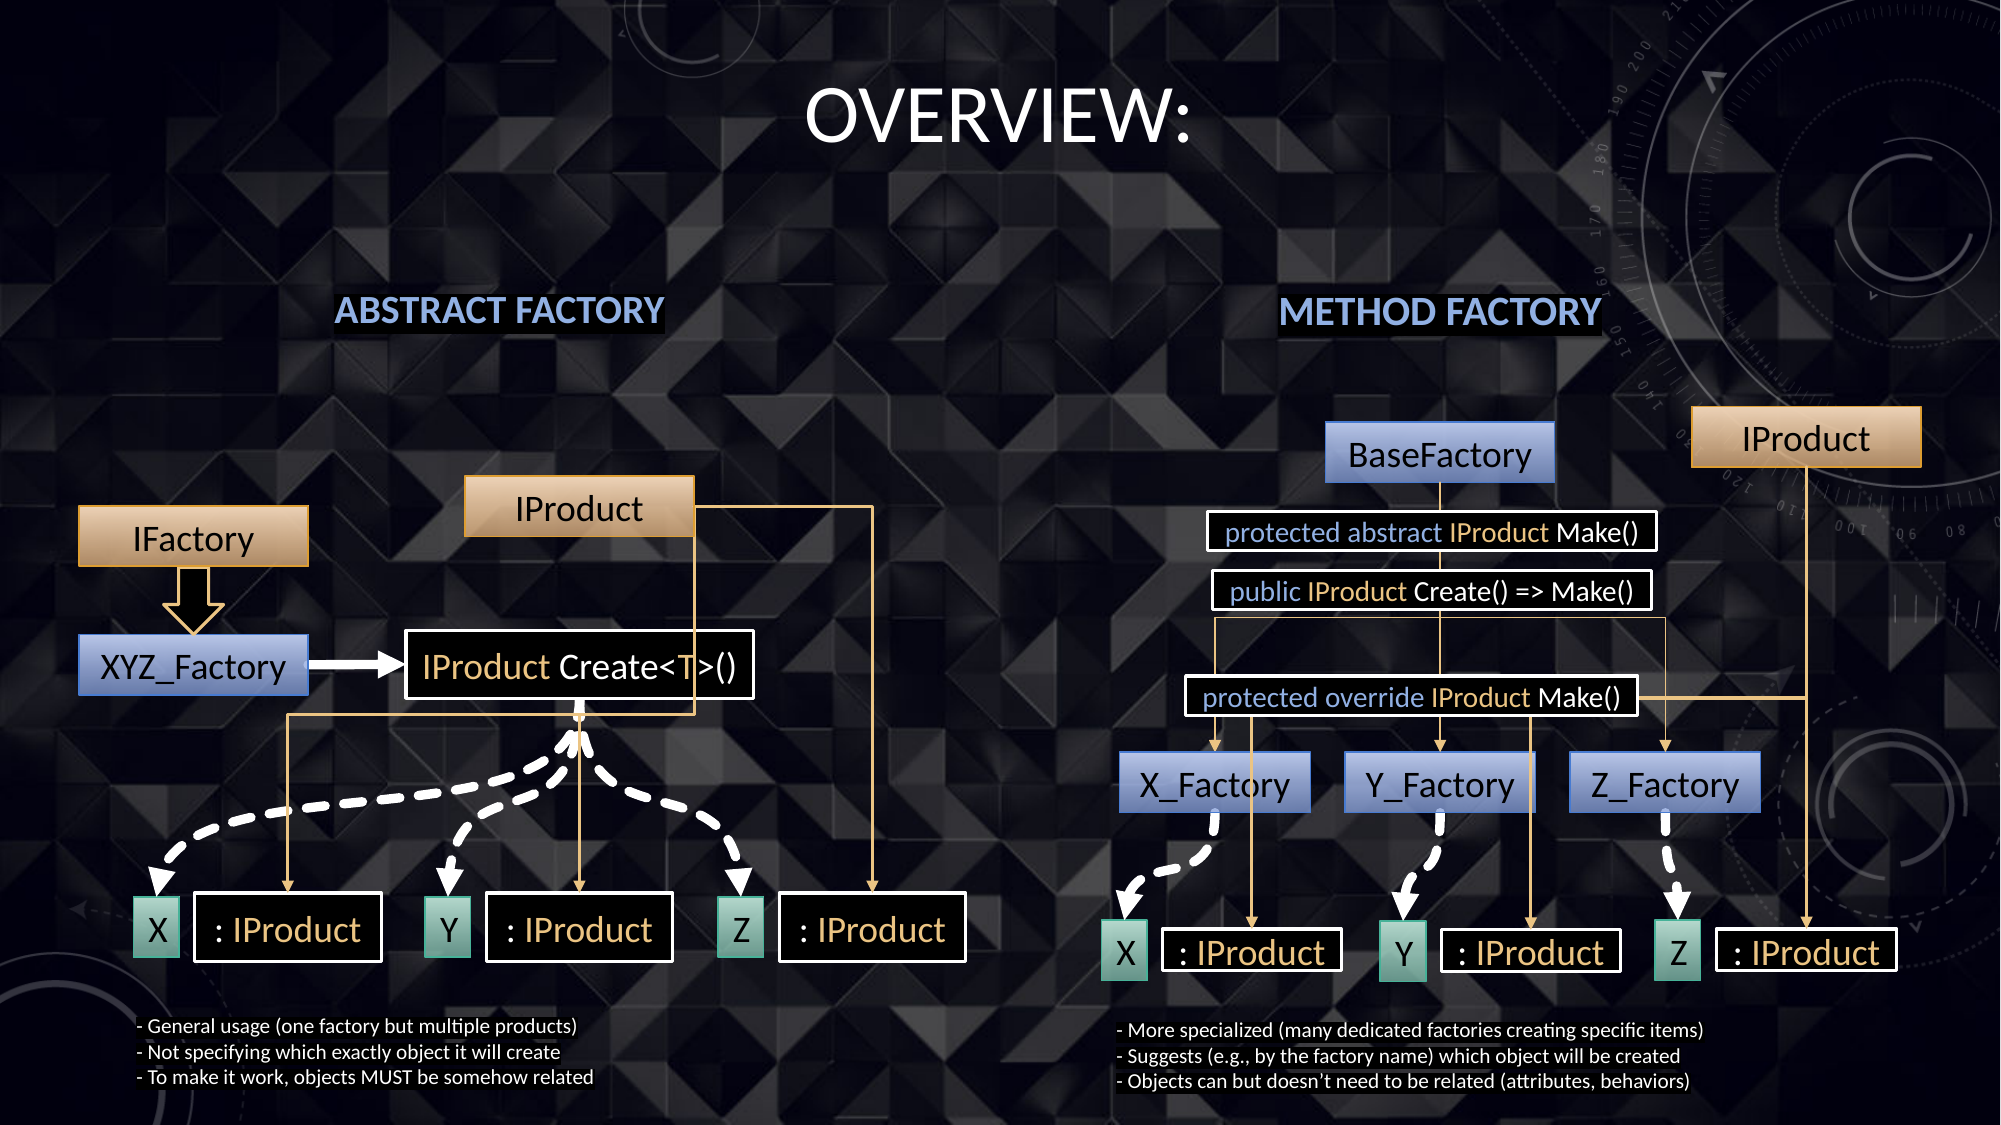

# Overview:
Abstract Factory
Method Factory
IProduct
BaseFactory
protected abstract IProduct Make()
public IProduct Create() => Make()
protected override IProduct Make()
X_Factory
Y_Factory
Z_Factory
X
: IProduct
Z
: IProduct
Y
: IProduct
IProduct
IFactory

IProduct Create<T>()
XYZ_Factory
: IProduct
Z
: IProduct
X
: IProduct
Y
- General usage (one factory but multiple products)
- Not specifying which exactly object it will create
- To make it work, objects MUST be somehow related
- More specialized (many dedicated factories creating specific items)
- Suggests (e.g., by the factory name) which object will be created
- Objects can but doesn’t need to be related (attributes, behaviors)